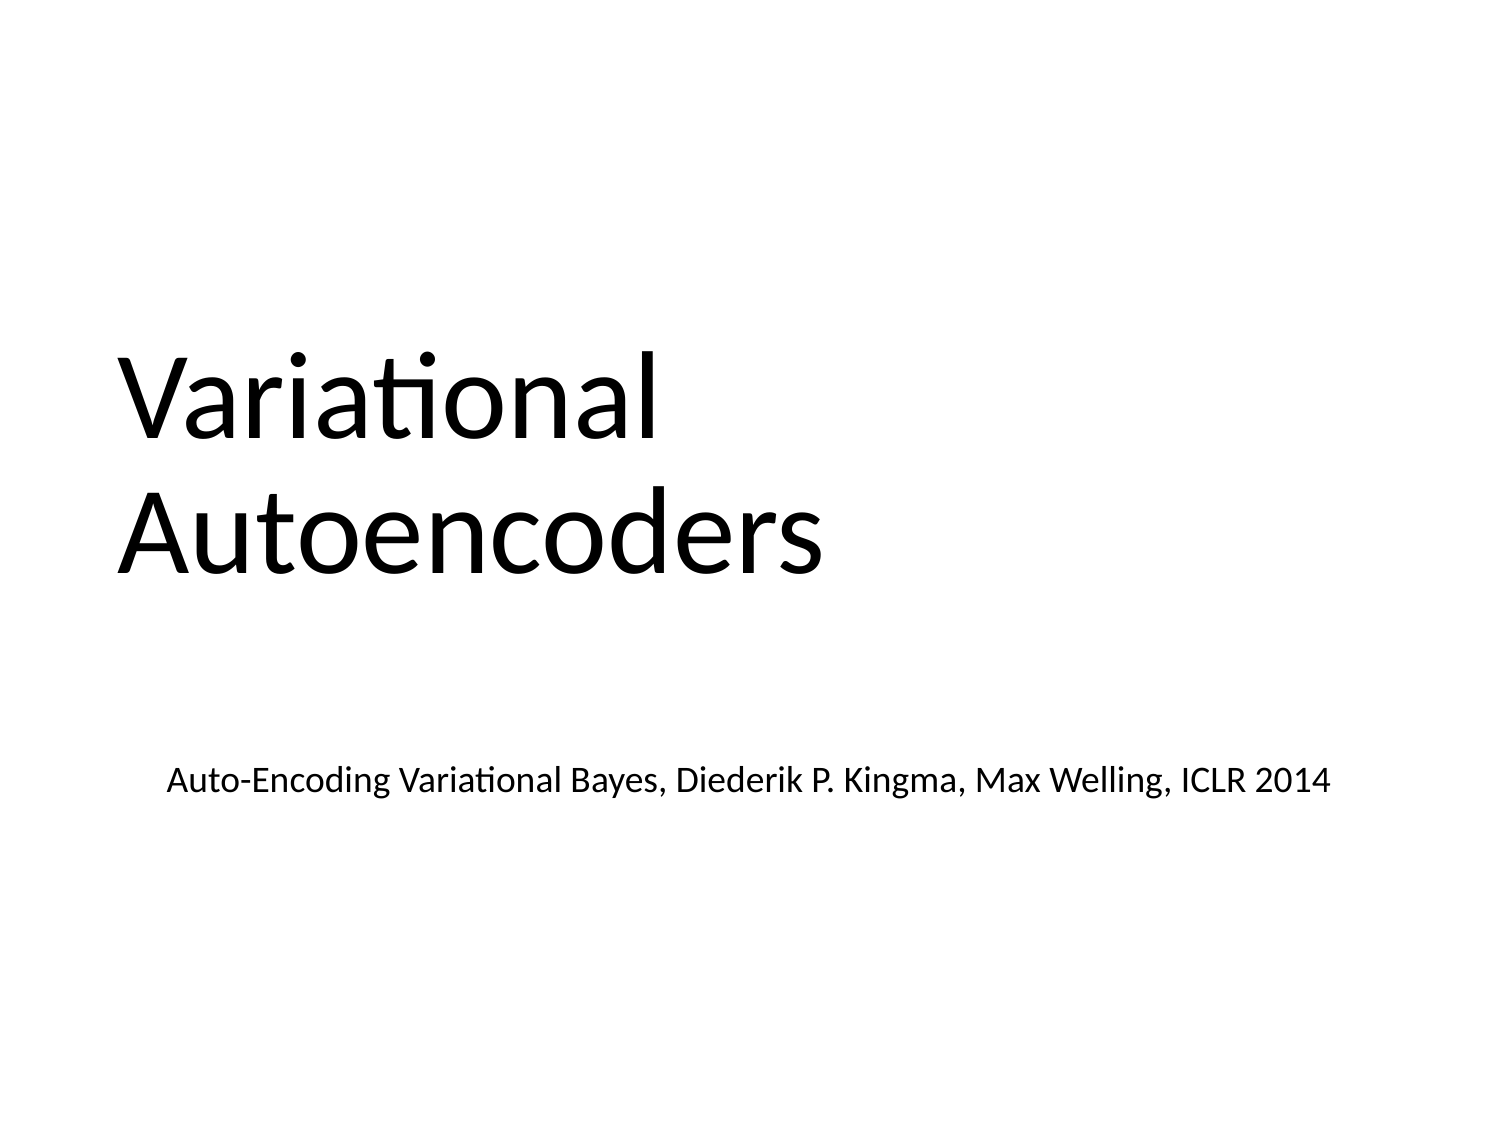

# Variational Autoencoders
Auto-Encoding Variational Bayes, Diederik P. Kingma, Max Welling, ICLR 2014